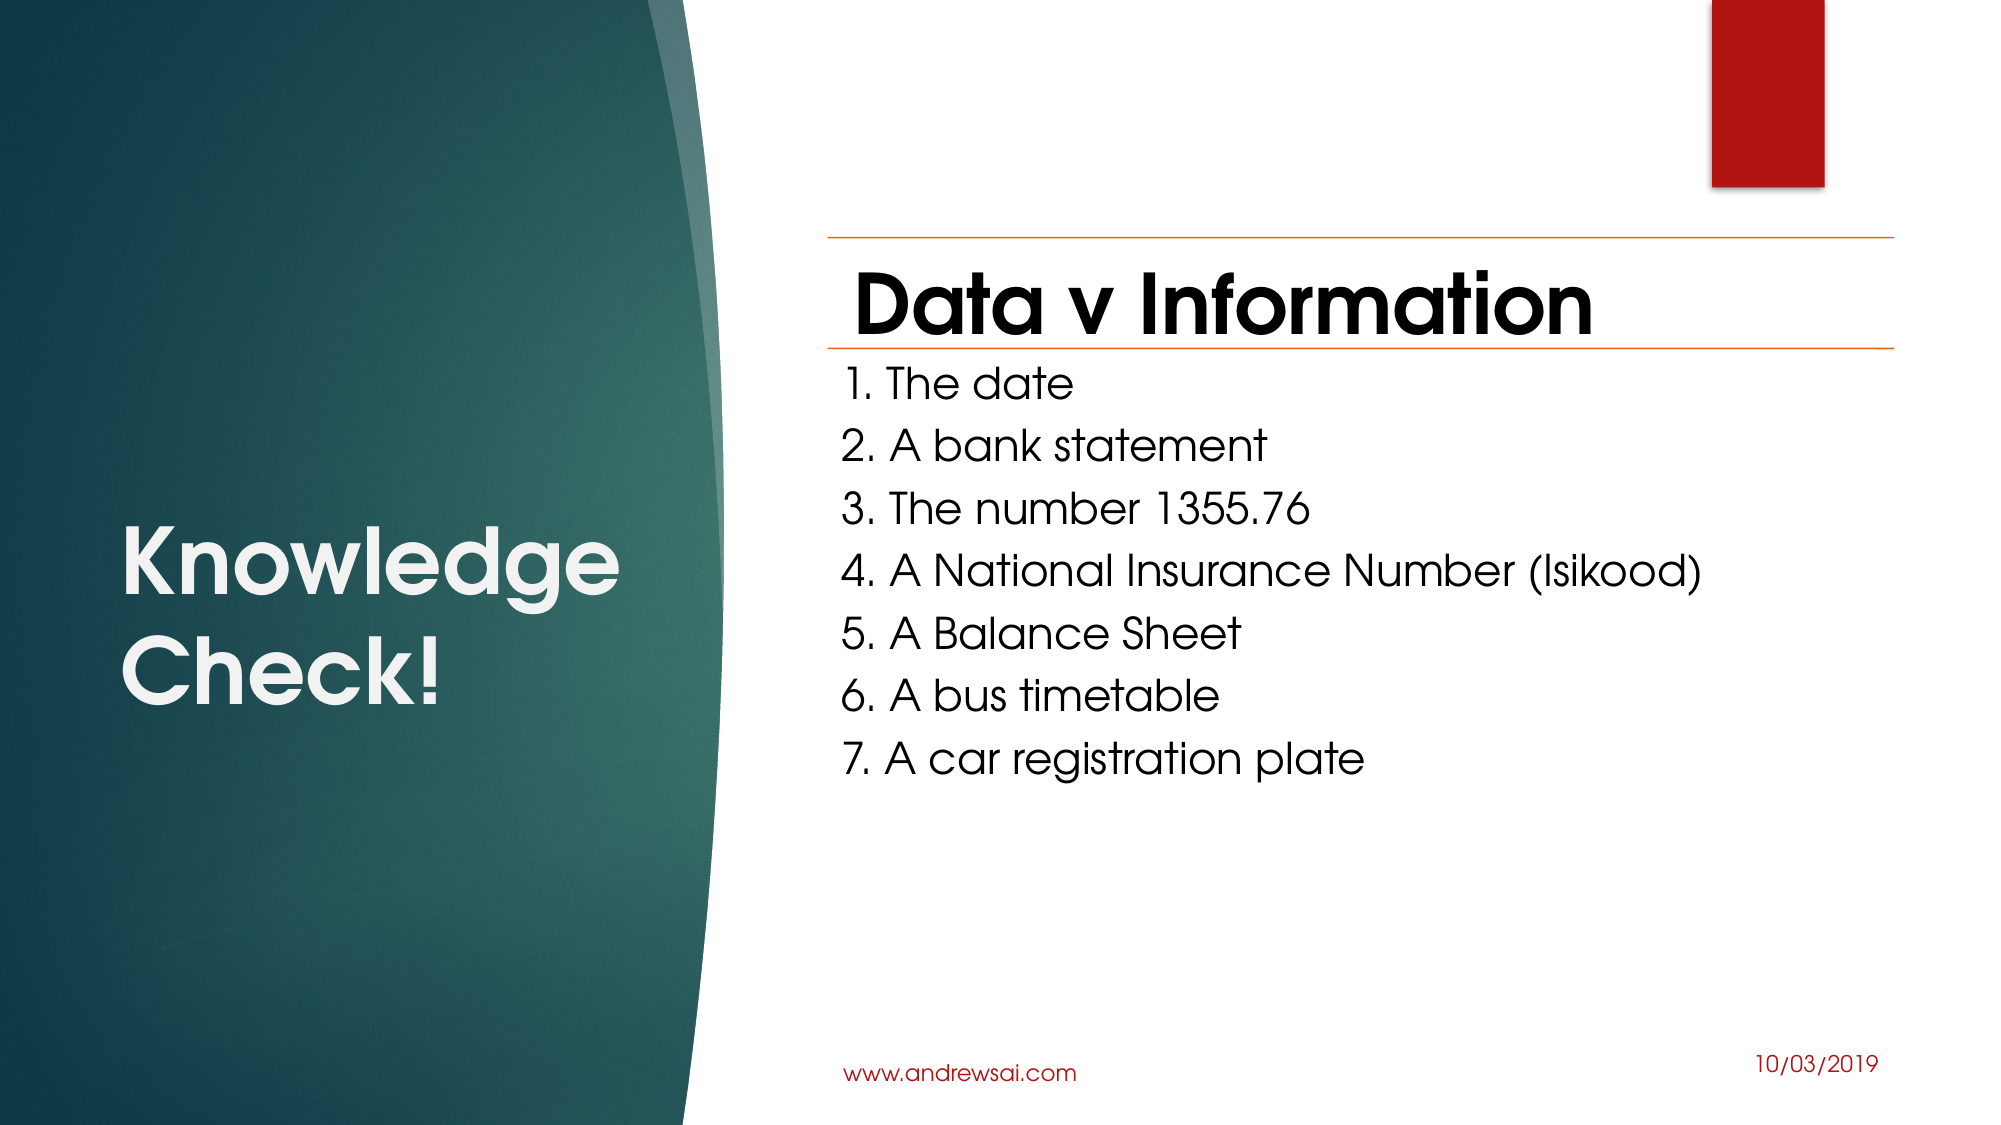

# Knowledge Check!
Data v Information
1. The date
2. A bank statement
3. The number 1355.76
4. A National Insurance Number (Isikood)
5. A Balance Sheet
6. A bus timetable
7. A car registration plate

10/03/2019
www.andrewsai.com